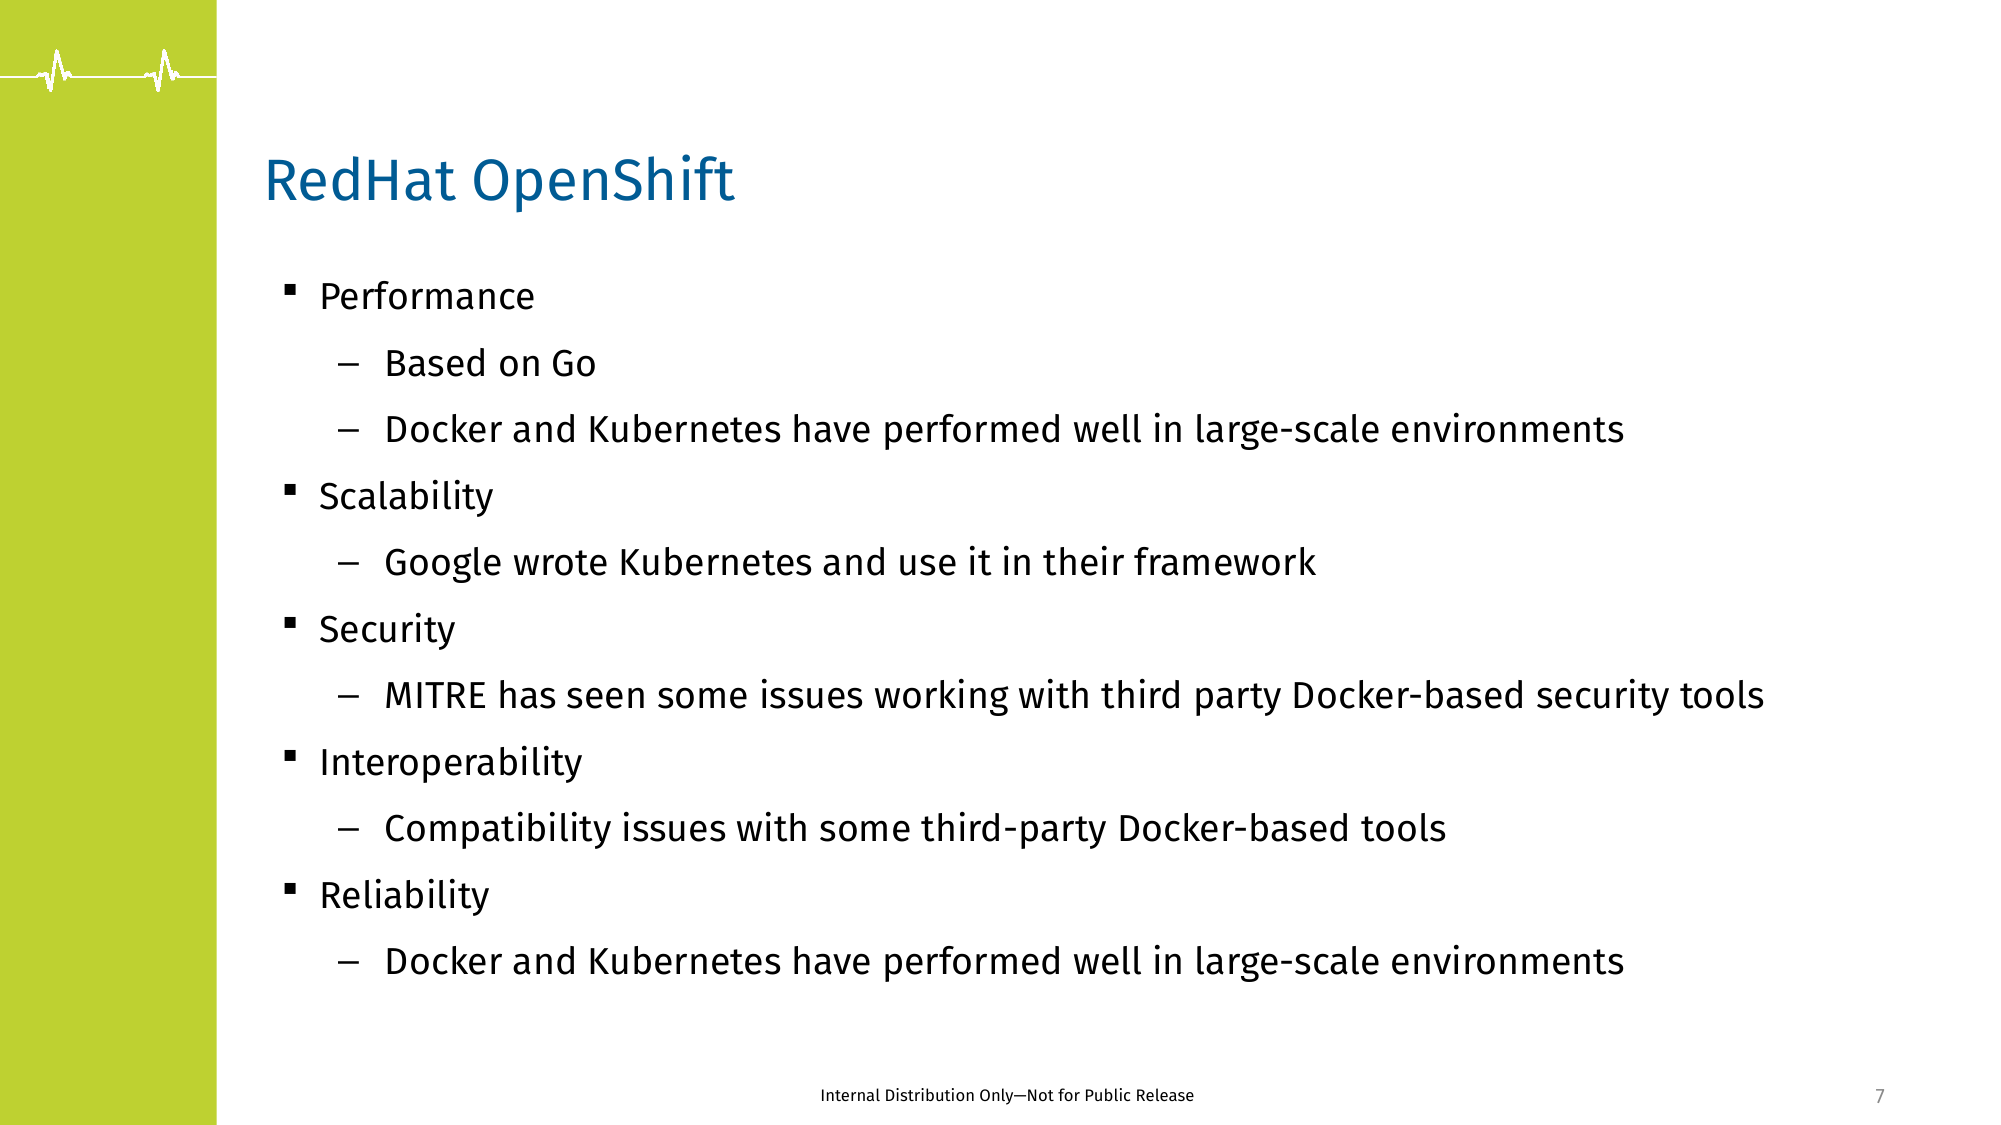

# RedHat OpenShift
Performance
Based on Go
Docker and Kubernetes have performed well in large-scale environments
Scalability
Google wrote Kubernetes and use it in their framework
Security
MITRE has seen some issues working with third party Docker-based security tools
Interoperability
Compatibility issues with some third-party Docker-based tools
Reliability
Docker and Kubernetes have performed well in large-scale environments
7